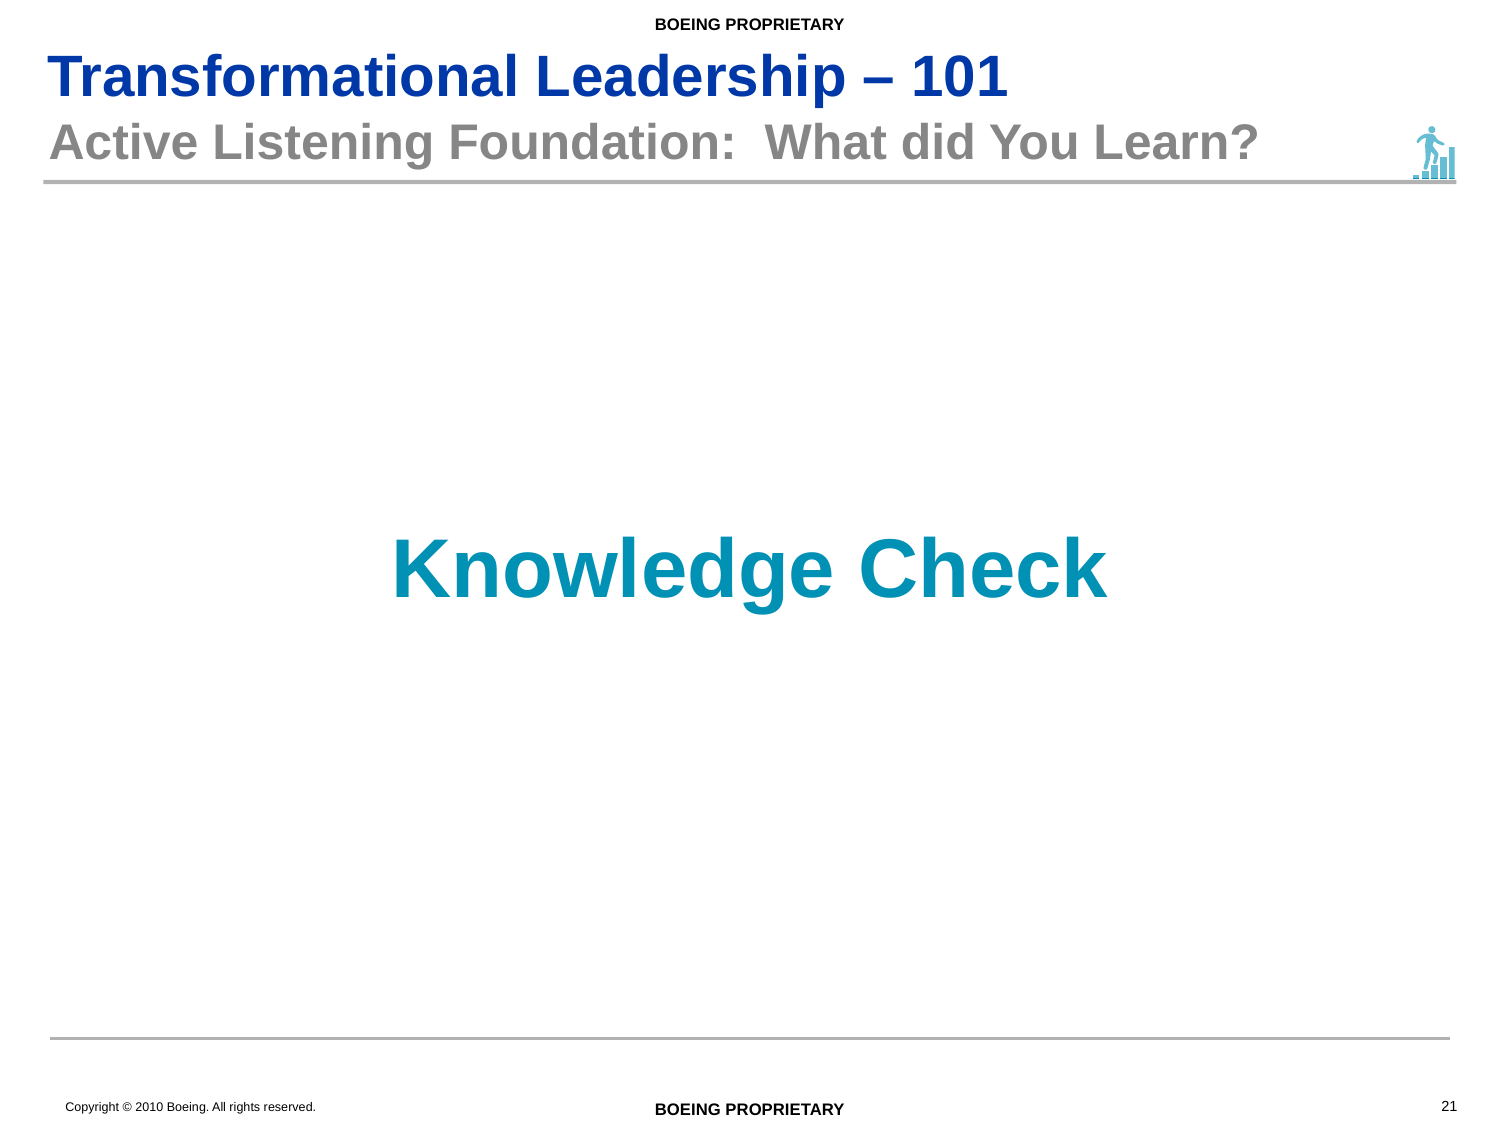

# Active Listening Foundation:  What did You Learn?
Knowledge Check
21